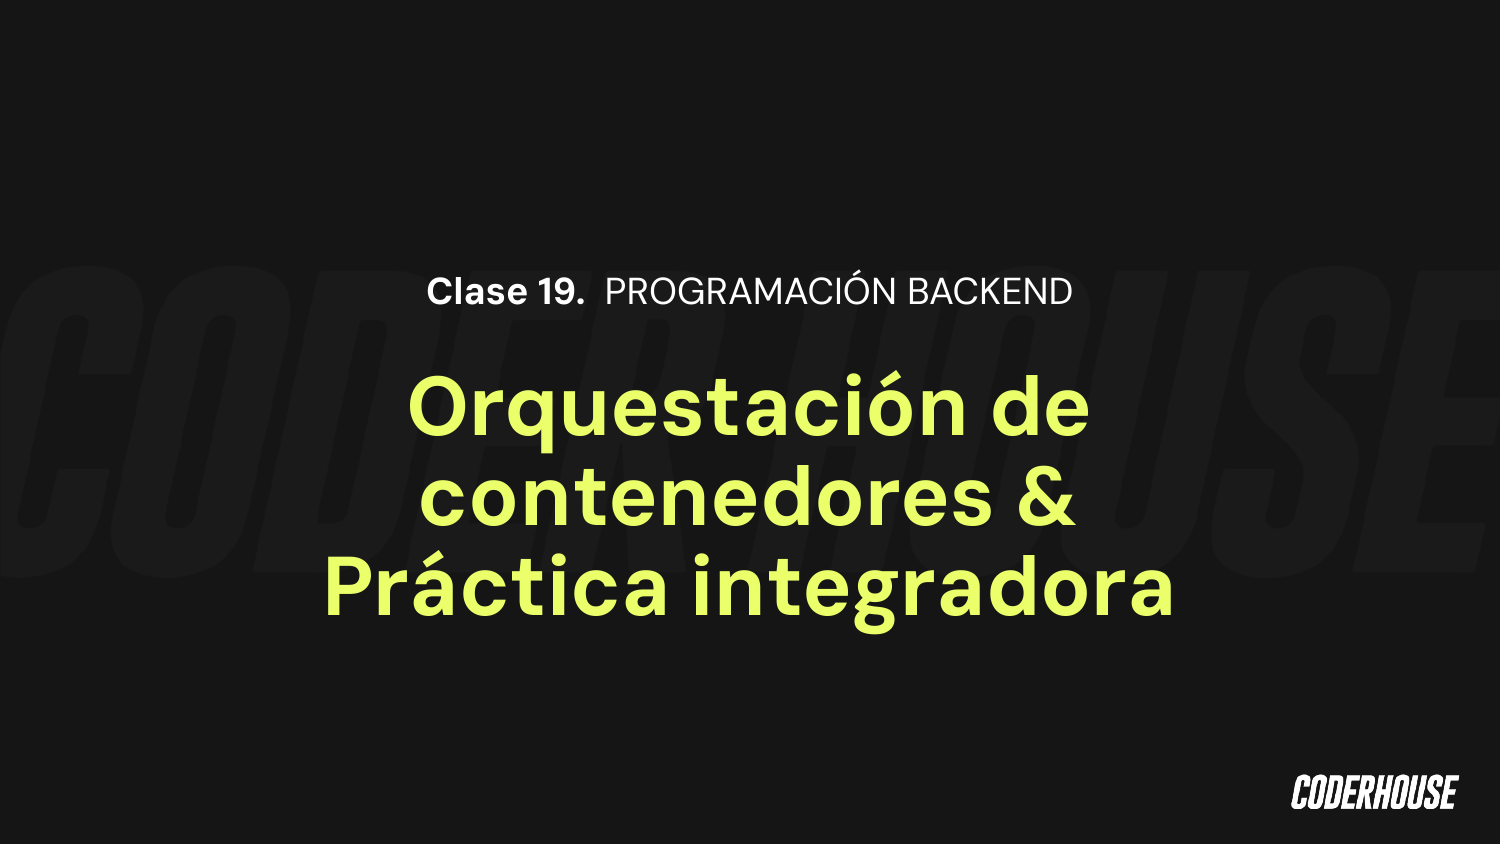

Clase 19.  PROGRAMACIÓN BACKEND
Orquestación de contenedores & Práctica integradora